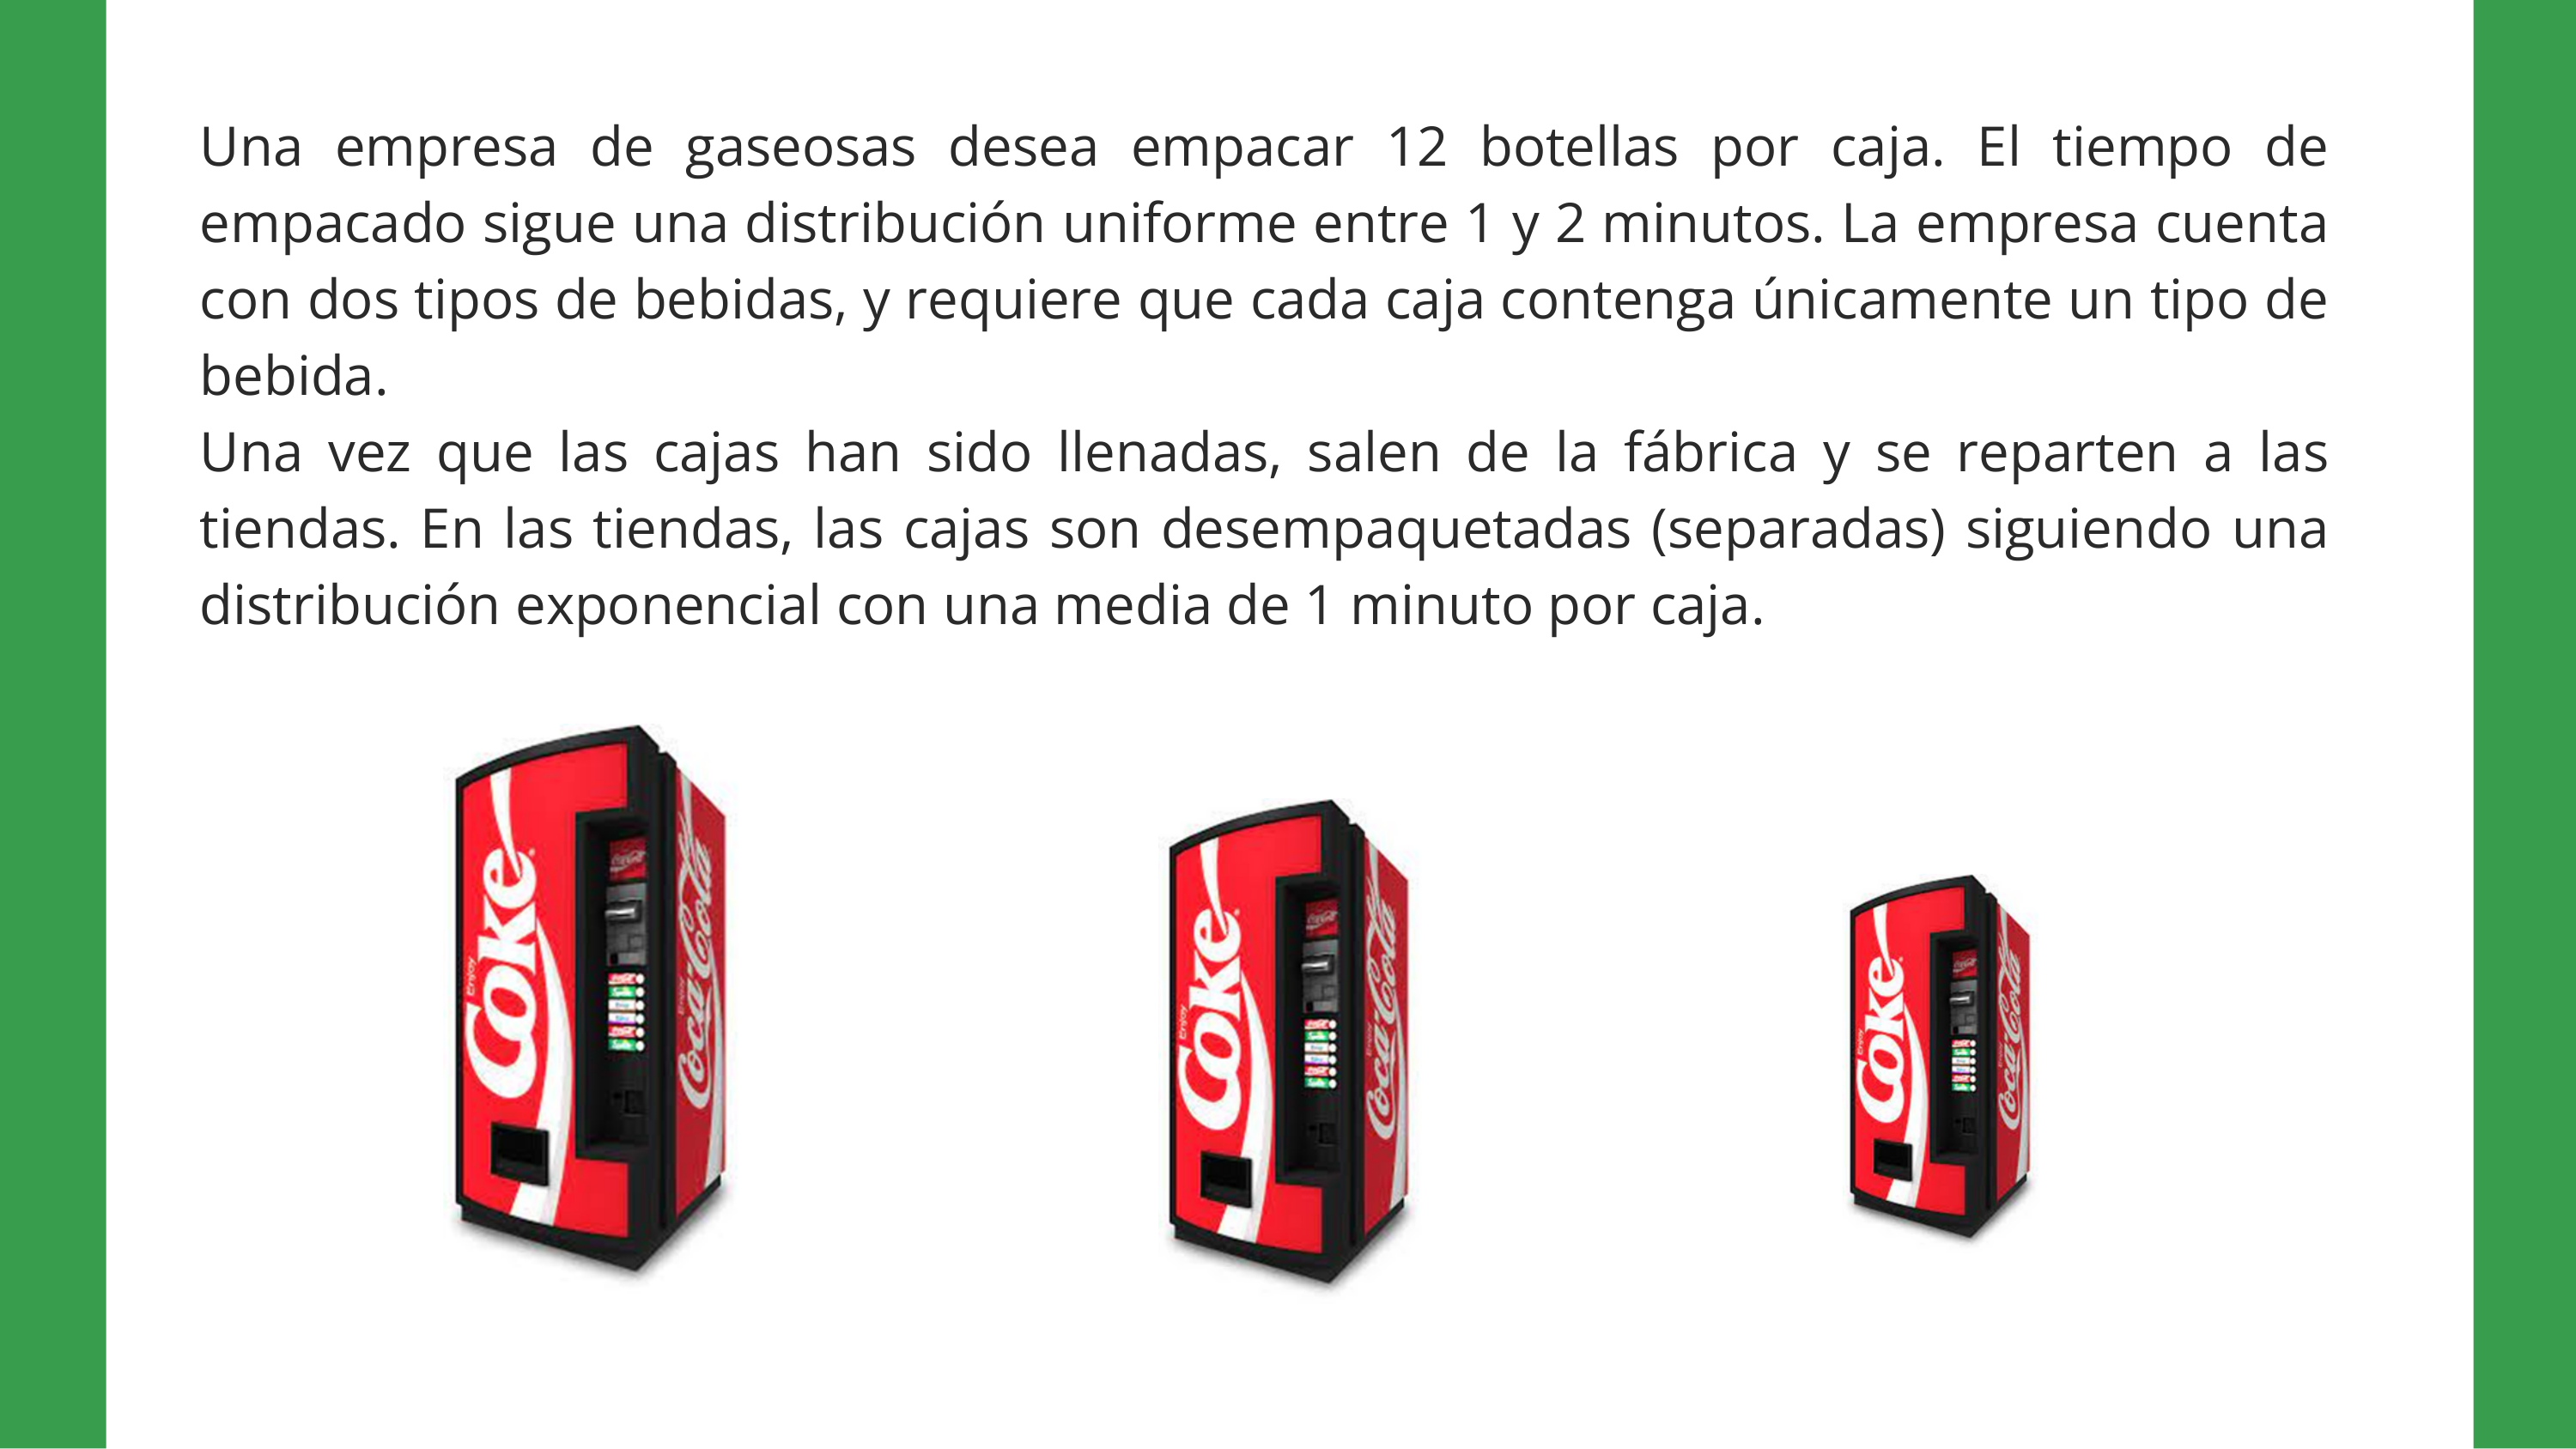

Una empresa de gaseosas desea empacar 12 botellas por caja. El tiempo de empacado sigue una distribución uniforme entre 1 y 2 minutos. La empresa cuenta con dos tipos de bebidas, y requiere que cada caja contenga únicamente un tipo de bebida.
Una vez que las cajas han sido llenadas, salen de la fábrica y se reparten a las tiendas. En las tiendas, las cajas son desempaquetadas (separadas) siguiendo una distribución exponencial con una media de 1 minuto por caja.